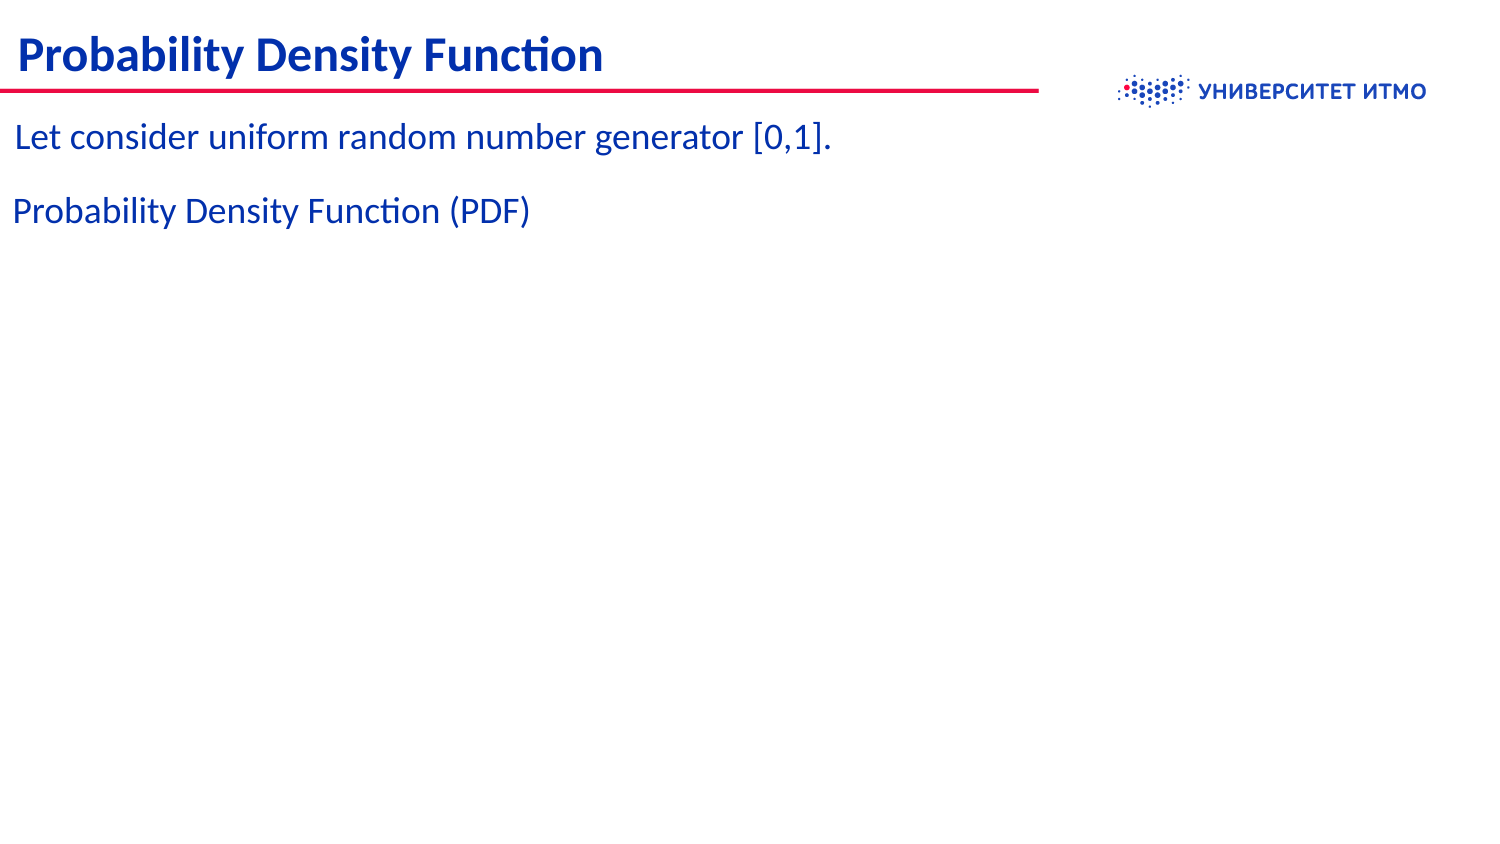

Probability Density Function
Let consider uniform random number generator [0,1].
Probability Density Function (PDF)